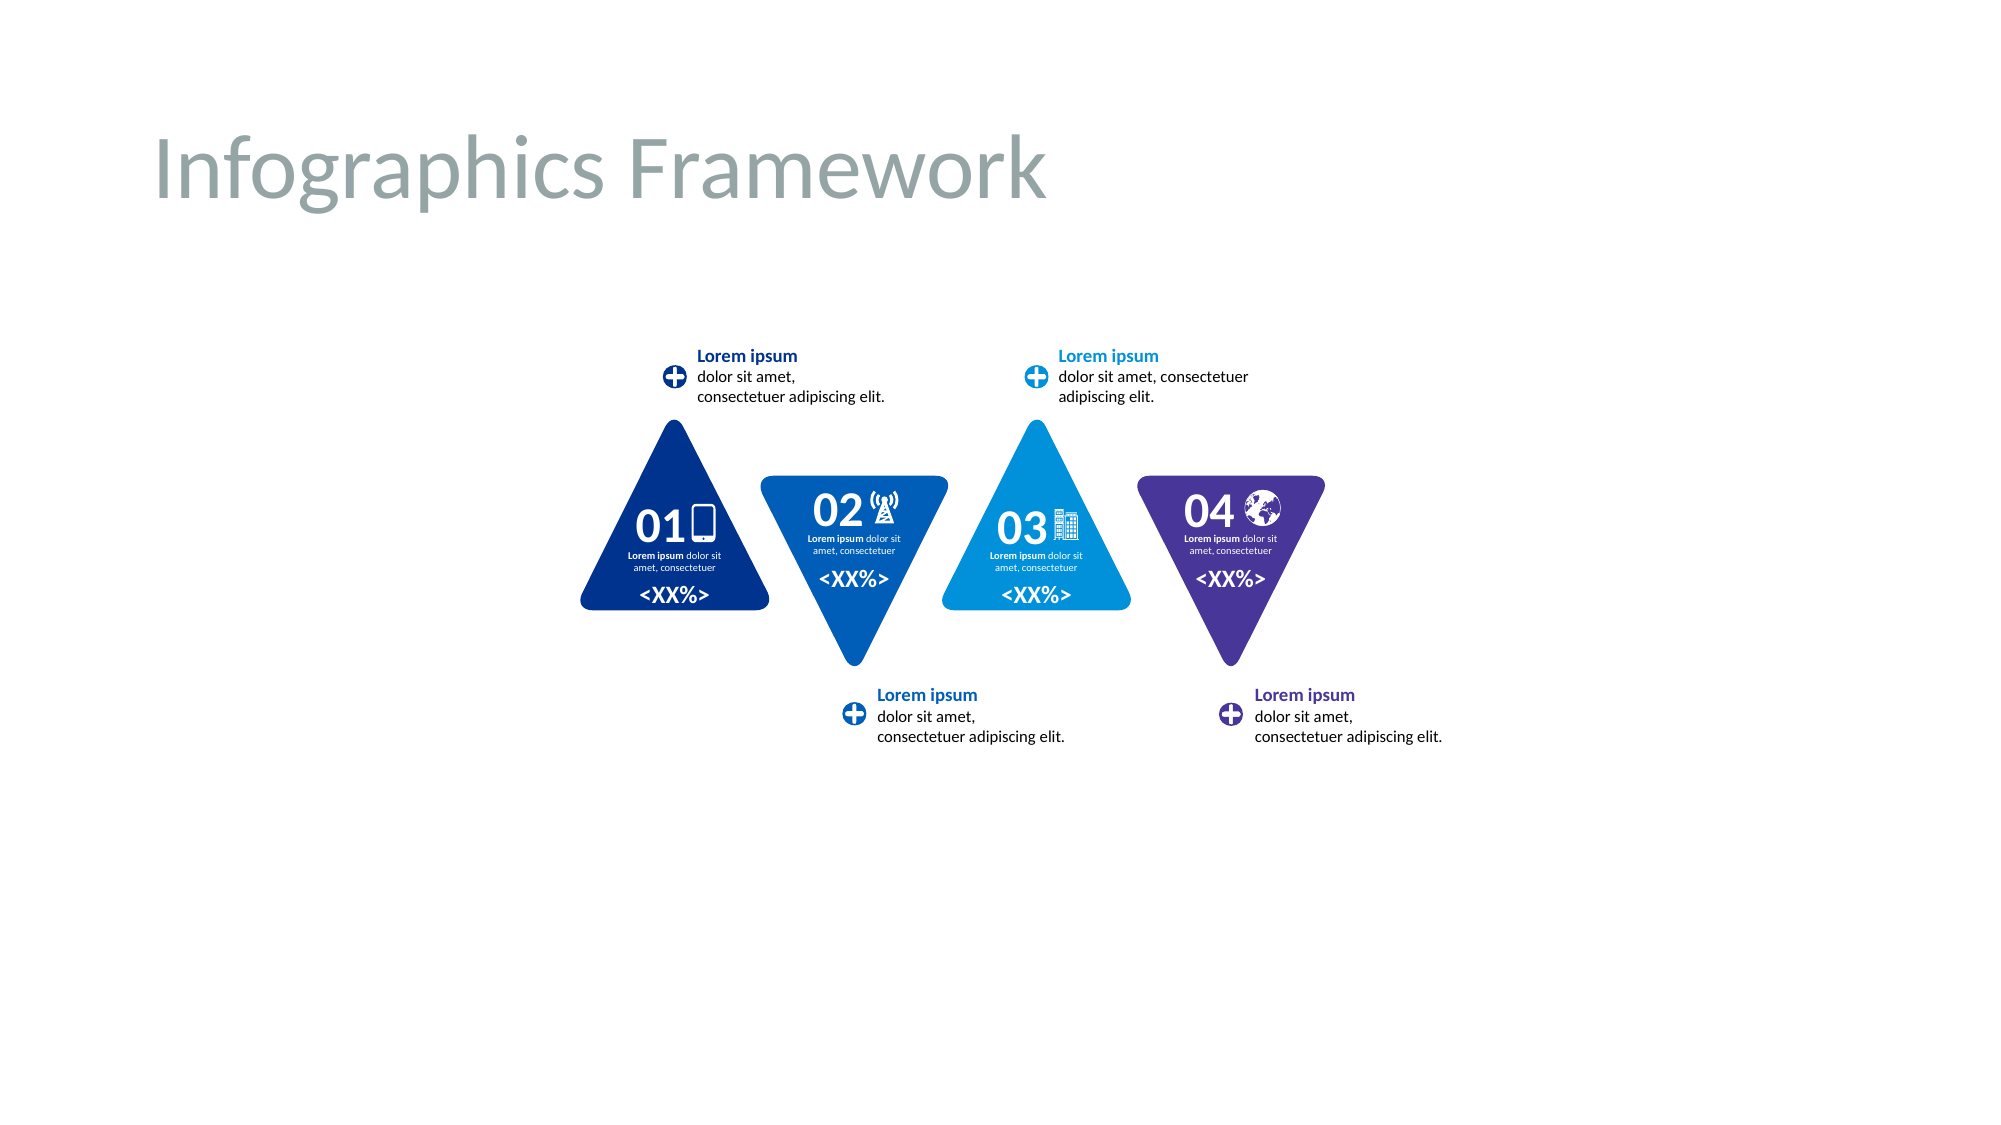

# Infographics Framework
Lorem ipsum
dolor sit amet,
consectetuer adipiscing elit.
Lorem ipsum
dolor sit amet, consectetuer adipiscing elit.

02

04

01

03

Lorem ipsum dolor sit
amet, consectetuer
Lorem ipsum dolor sit
amet, consectetuer
Lorem ipsum dolor sit
amet, consectetuer
Lorem ipsum dolor sit
amet, consectetuer
<XX%>
<XX%>
<XX%>
<XX%>
Lorem ipsum
dolor sit amet,
consectetuer adipiscing elit.
Lorem ipsum
dolor sit amet,
consectetuer adipiscing elit.